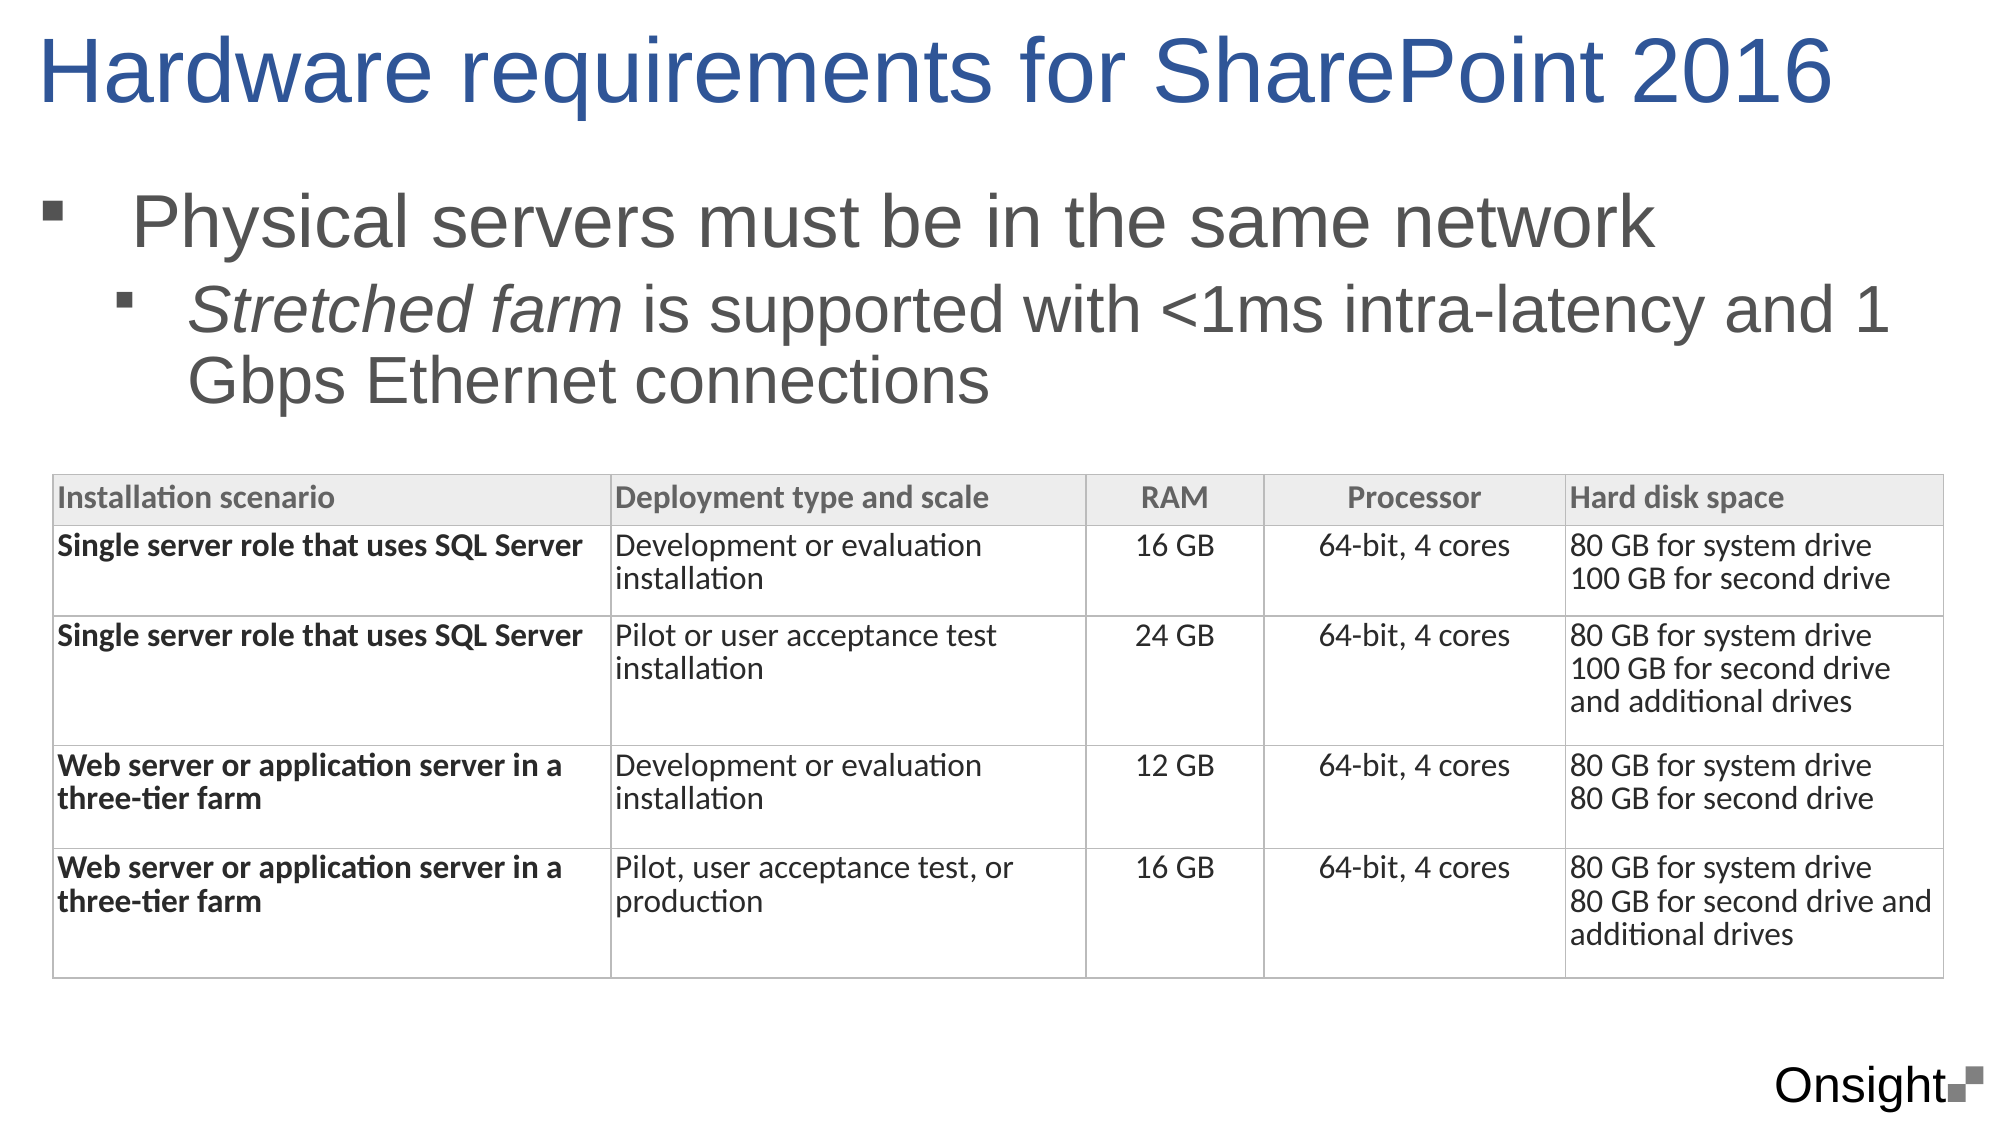

# Hardware requirements for SharePoint 2016
Physical servers must be in the same network
Stretched farm is supported with <1ms intra-latency and 1 Gbps Ethernet connections

| Installation scenario | Deployment type and scale | RAM | Processor | Hard disk space |
| --- | --- | --- | --- | --- |
| Single server role that uses SQL Server | Development or evaluation installation | 16 GB | 64-bit, 4 cores | 80 GB for system drive 100 GB for second drive |
| Single server role that uses SQL Server | Pilot or user acceptance test installation | 24 GB | 64-bit, 4 cores | 80 GB for system drive 100 GB for second drive and additional drives |
| Web server or application server in a three-tier farm | Development or evaluation installation | 12 GB | 64-bit, 4 cores | 80 GB for system drive 80 GB for second drive |
| Web server or application server in a three-tier farm | Pilot, user acceptance test, or production | 16 GB | 64-bit, 4 cores | 80 GB for system drive 80 GB for second drive and additional drives |